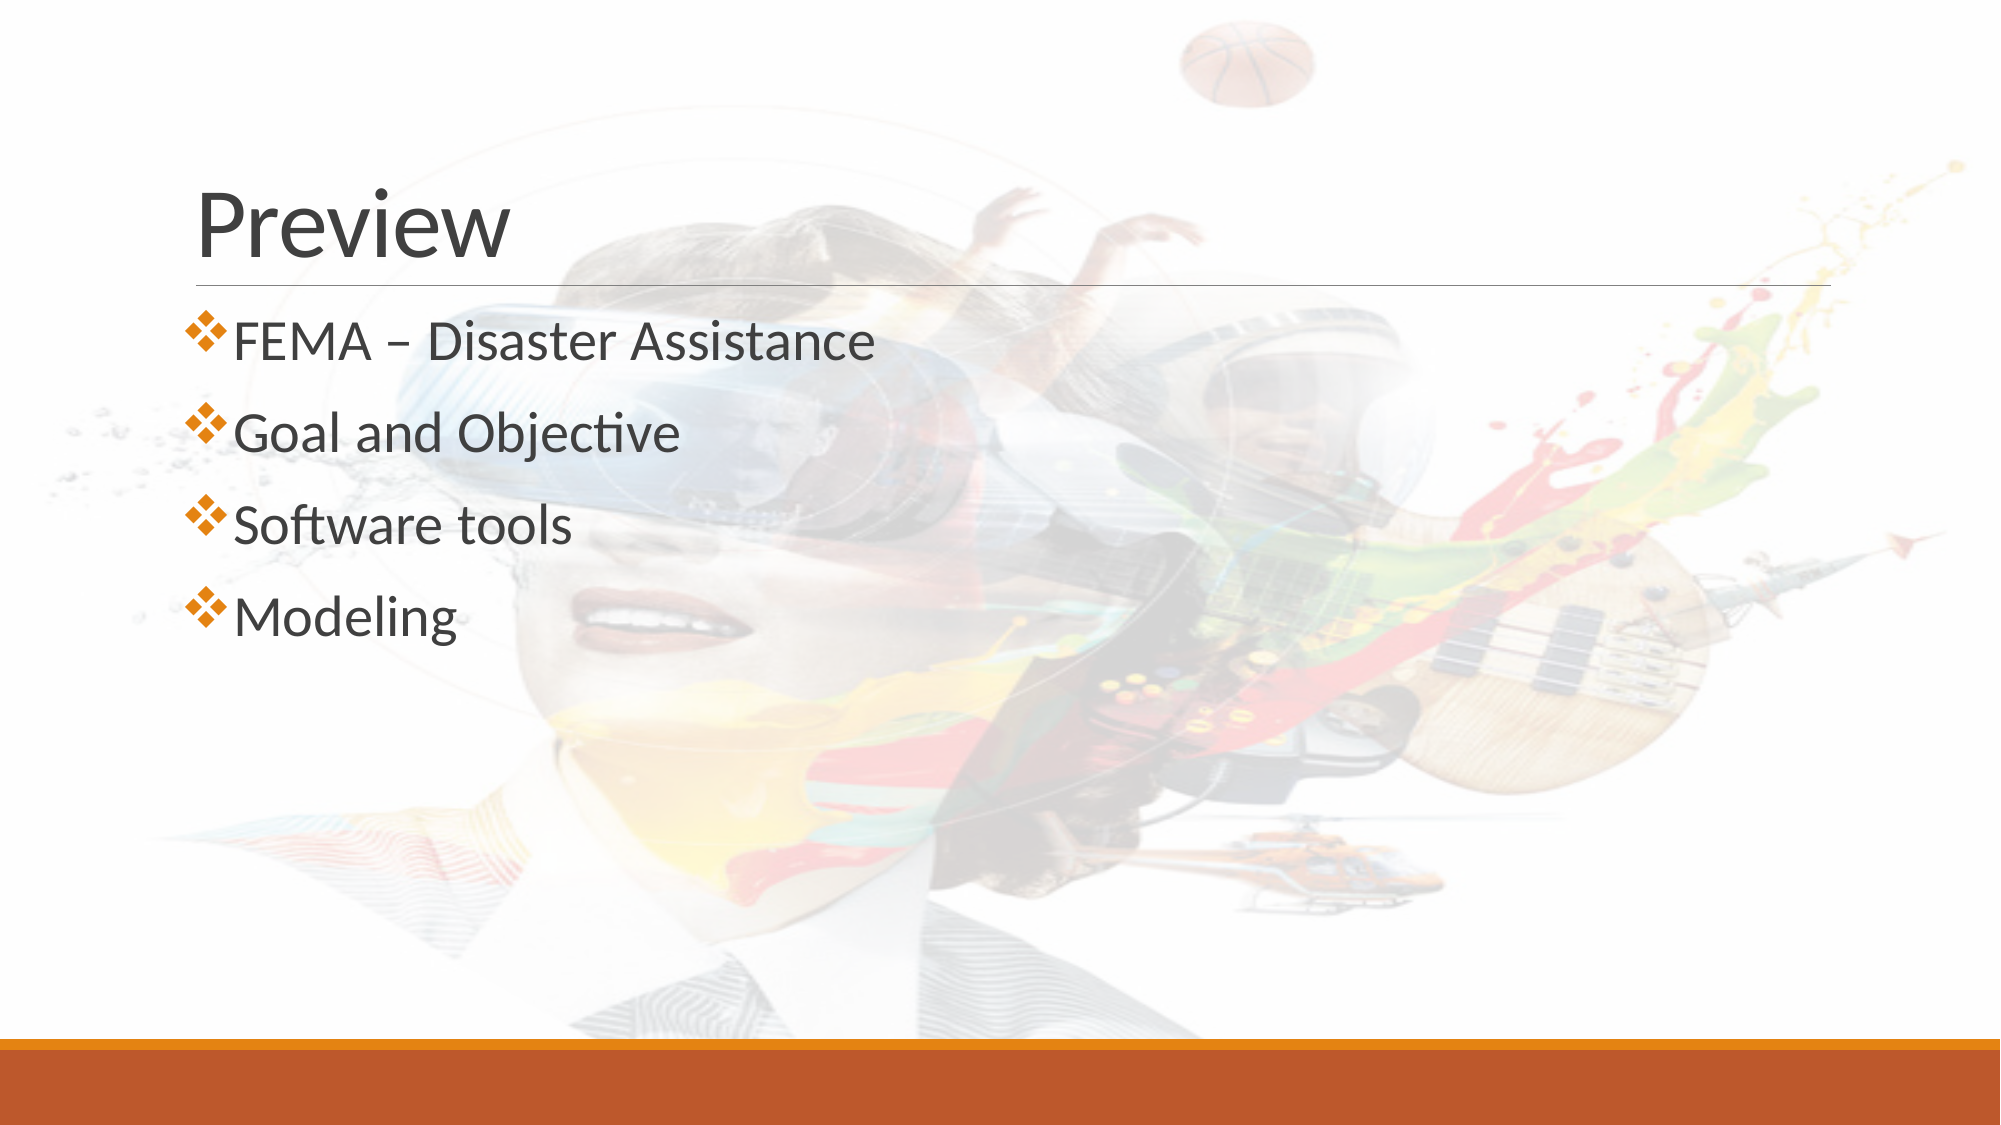

# Preview
FEMA – Disaster Assistance
Goal and Objective
Software tools
Modeling